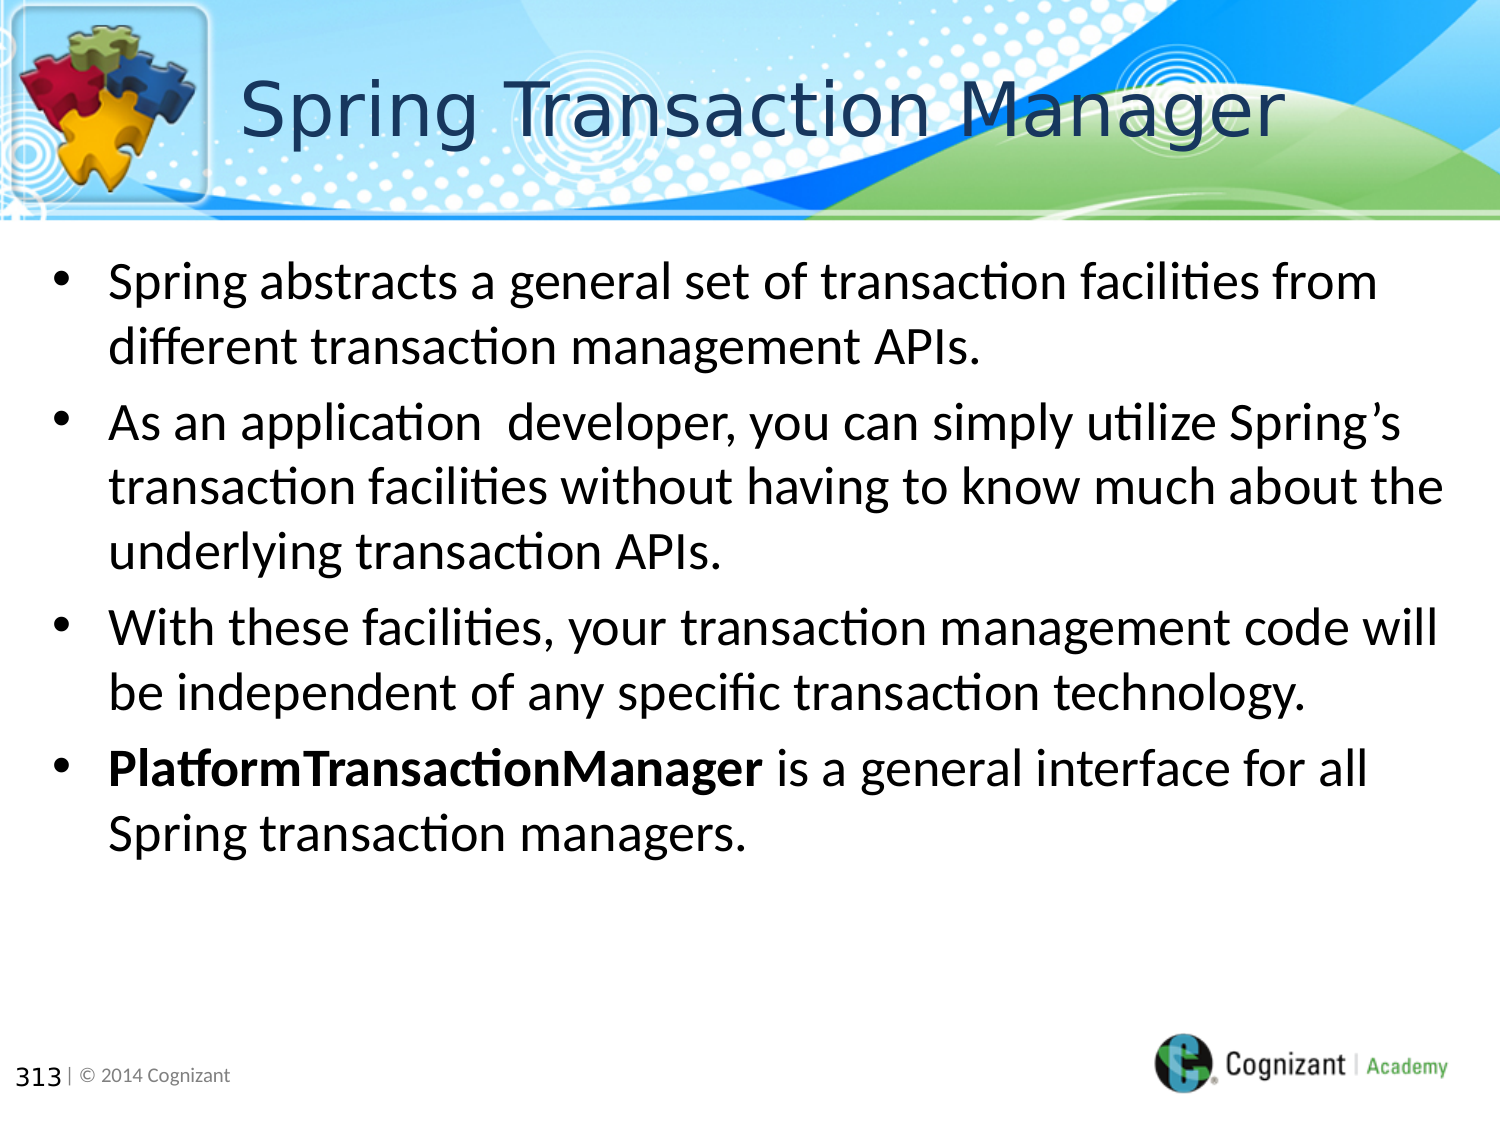

# Spring Transaction Manager
Spring abstracts a general set of transaction facilities from different transaction management APIs.
As an application  developer, you can simply utilize Spring’s transaction facilities without having to know much about the underlying transaction APIs.
With these facilities, your transaction management code will be independent of any specific transaction technology.
PlatformTransactionManager is a general interface for all Spring transaction managers.
313